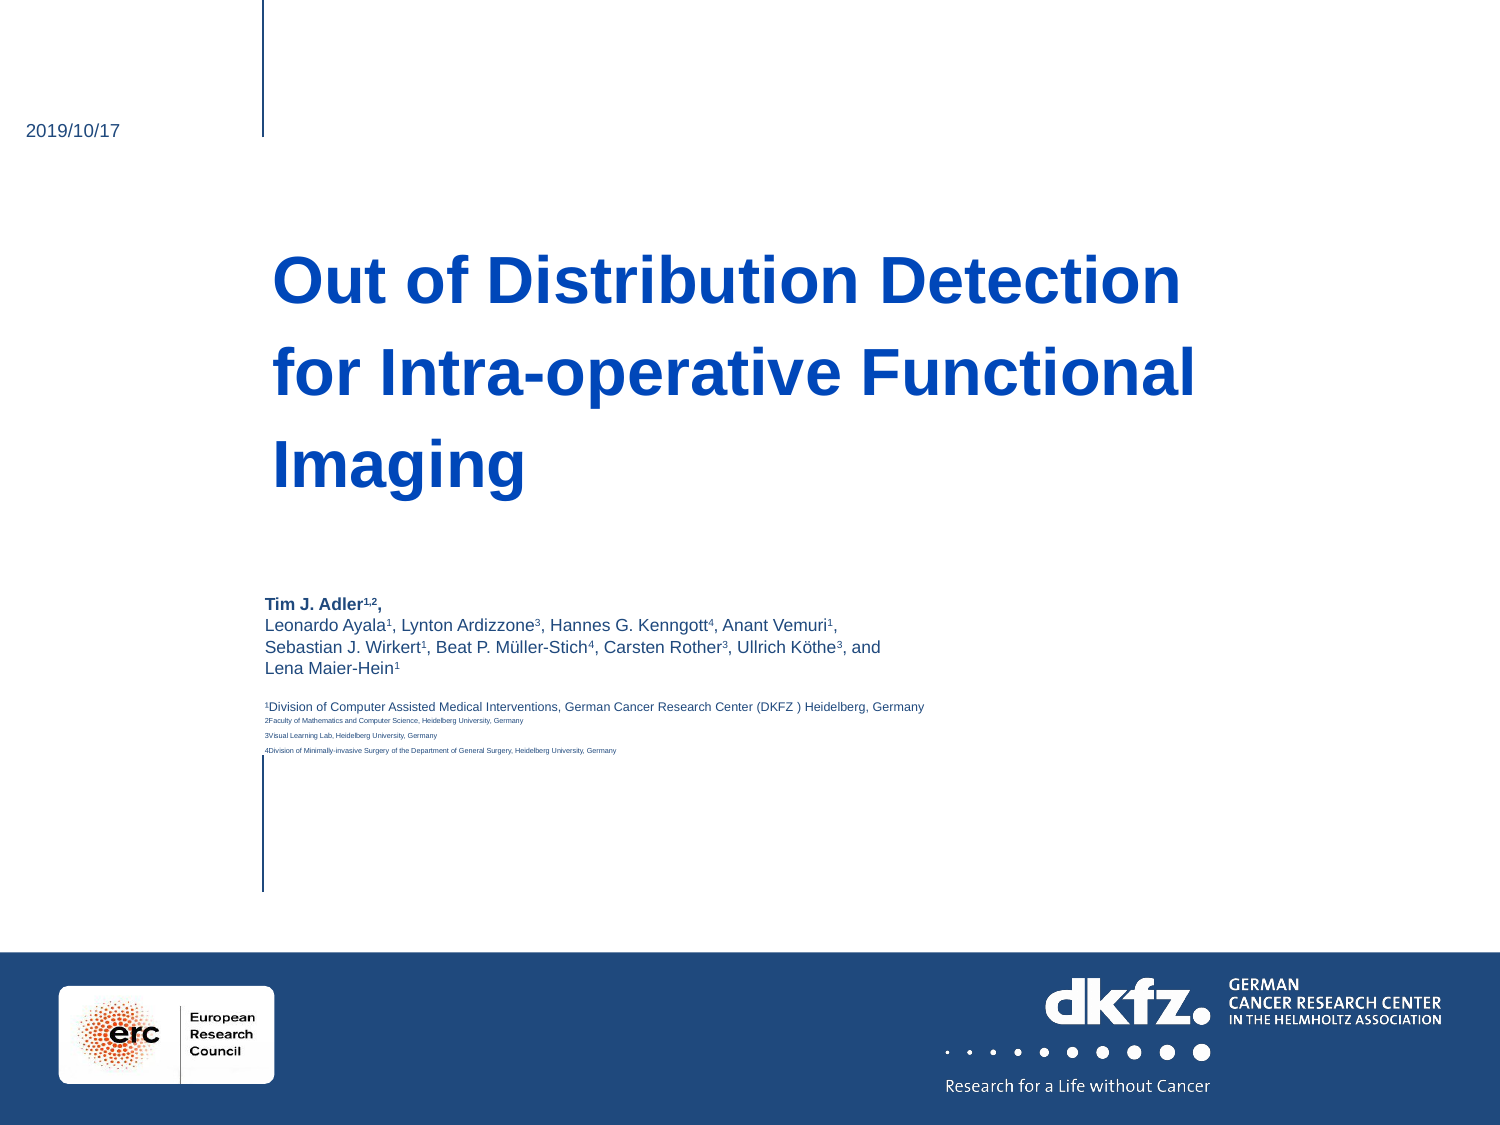

2019/10/17
# Uncertainty-aware performance assessment of optical imaging modalities with invertible neural networks
Out of Distribution Detection for Intra-operative Functional Imaging
Tim J. Adler1,2,
Leonardo Ayala1, Lynton Ardizzone3, Hannes G. Kenngott4, Anant Vemuri1,
Sebastian J. Wirkert1, Beat P. Müller-Stich4, Carsten Rother3, Ullrich Köthe3, and
Lena Maier-Hein1

¹Division of Computer Assisted Medical Interventions, German Cancer Research Center (DKFZ ) Heidelberg, Germany
2Faculty of Mathematics and Computer Science, Heidelberg University, Germany
3Visual Learning Lab, Heidelberg University, Germany
4Division of Minimally-invasive Surgery of the Department of General Surgery, Heidelberg University, Germany